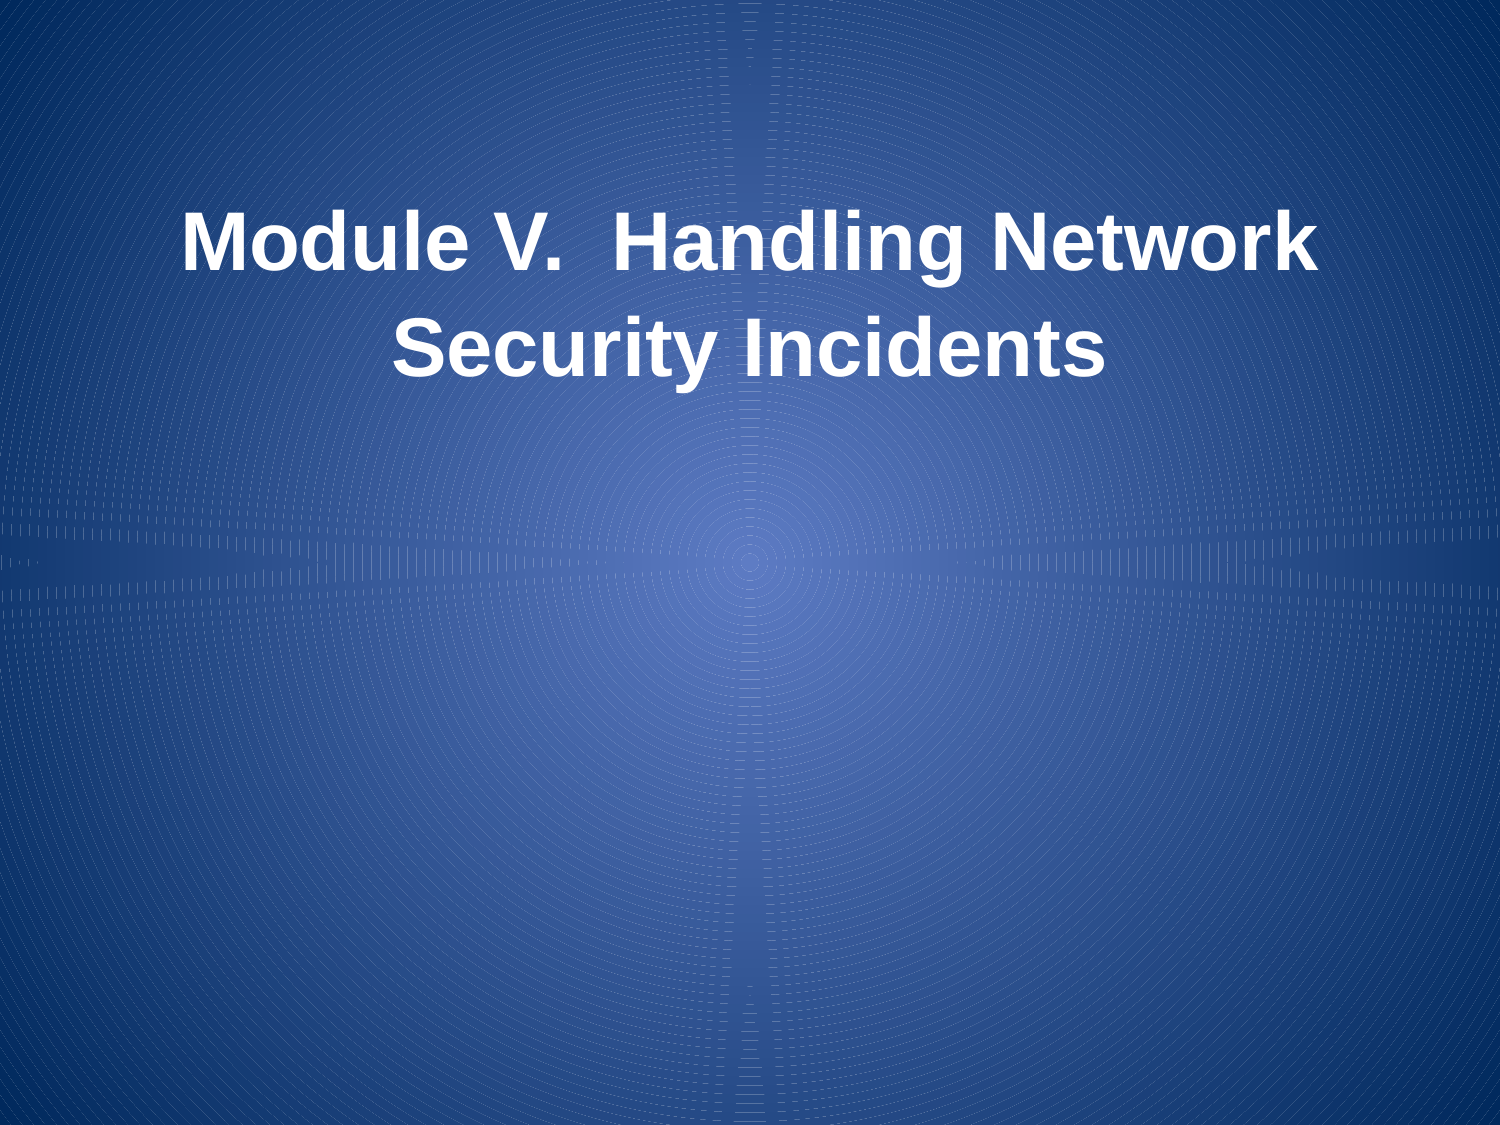

# Module V.  Handling Network Security Incidents